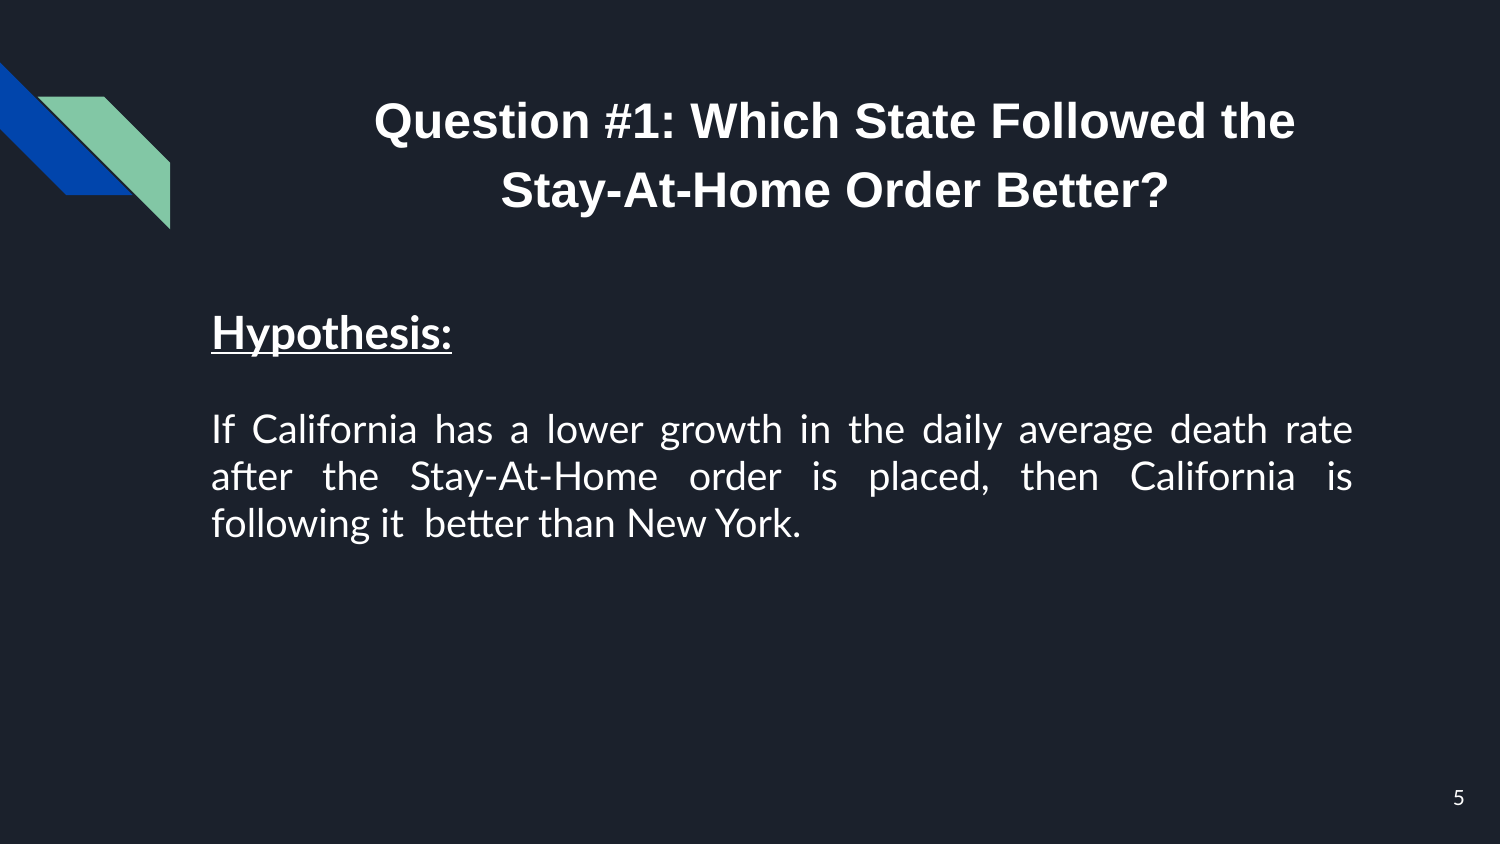

# Question #1: Which State Followed the Stay-At-Home Order Better?
Hypothesis:

If California has a lower growth in the daily average death rate after the Stay-At-Home order is placed, then California is following it  better than New York.
5